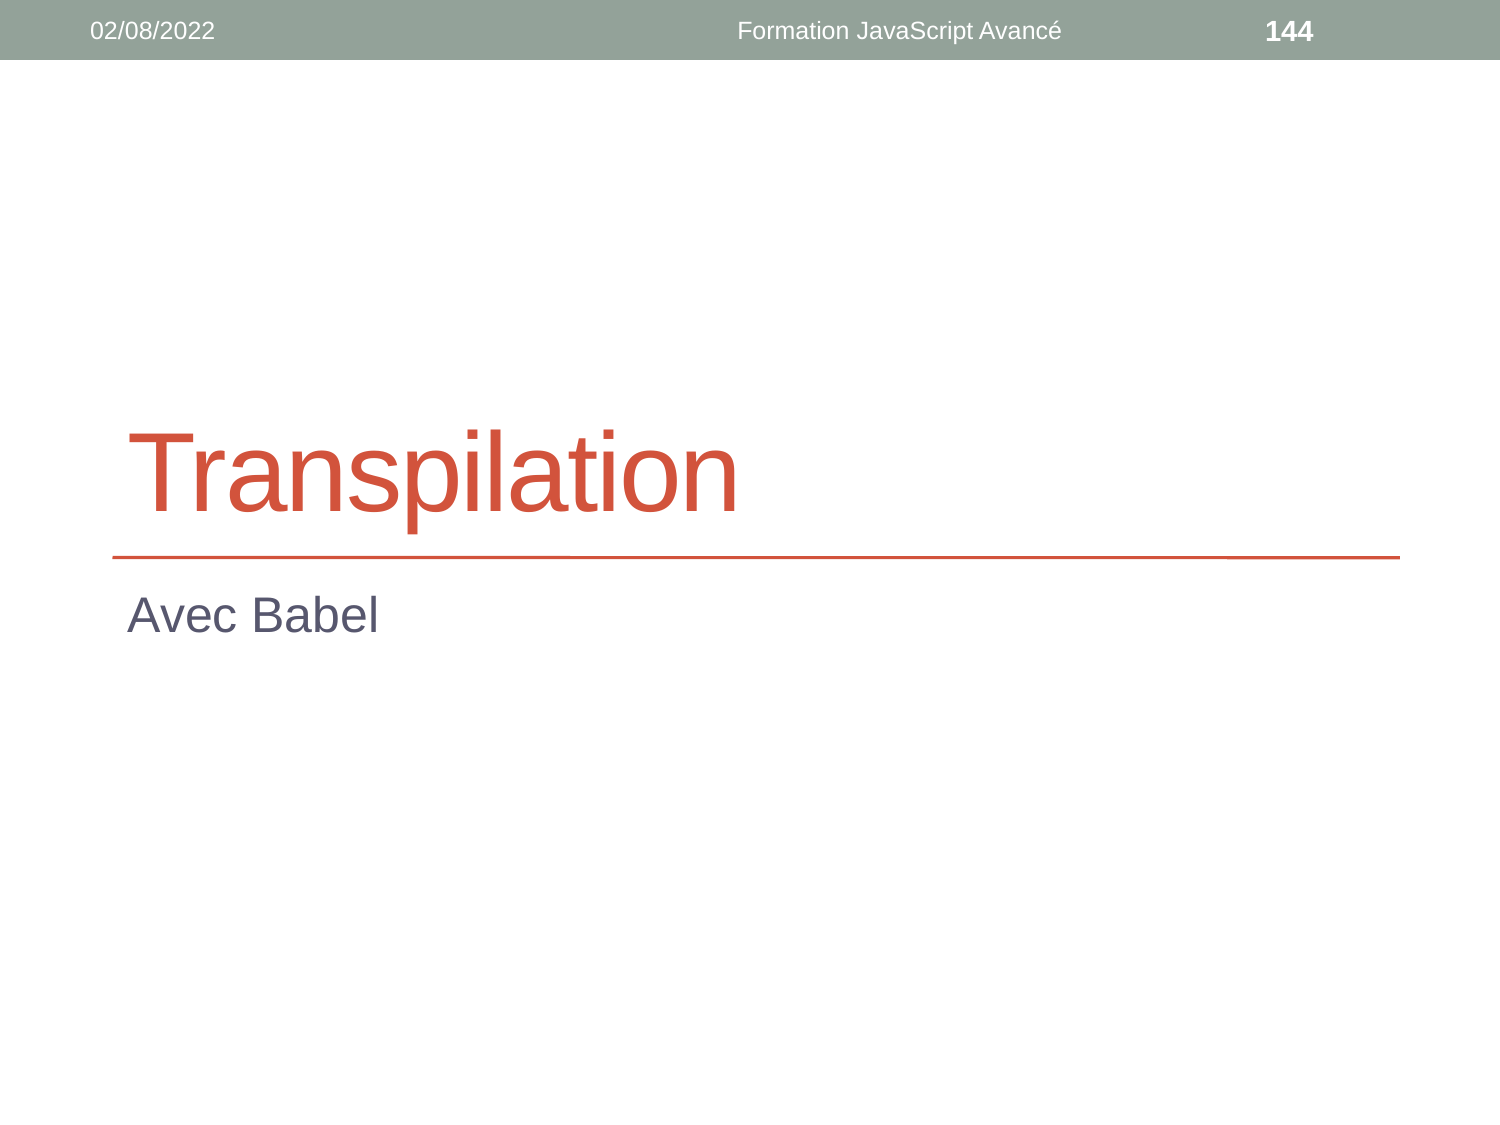

02/08/2022
Formation JavaScript Avancé
144
# Transpilation
Avec Babel